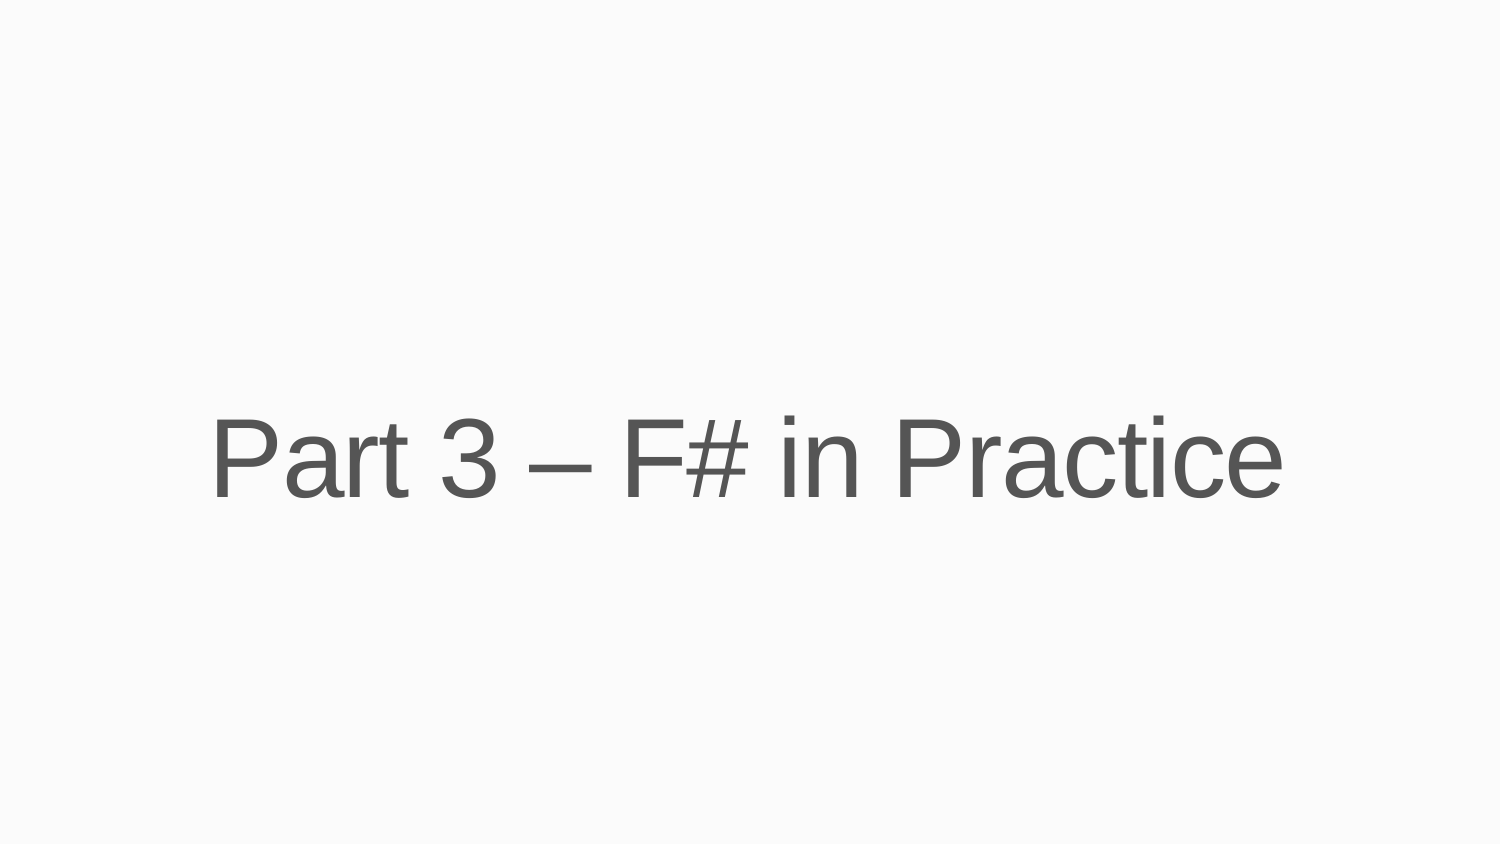

# Part 3 – F# in Practice